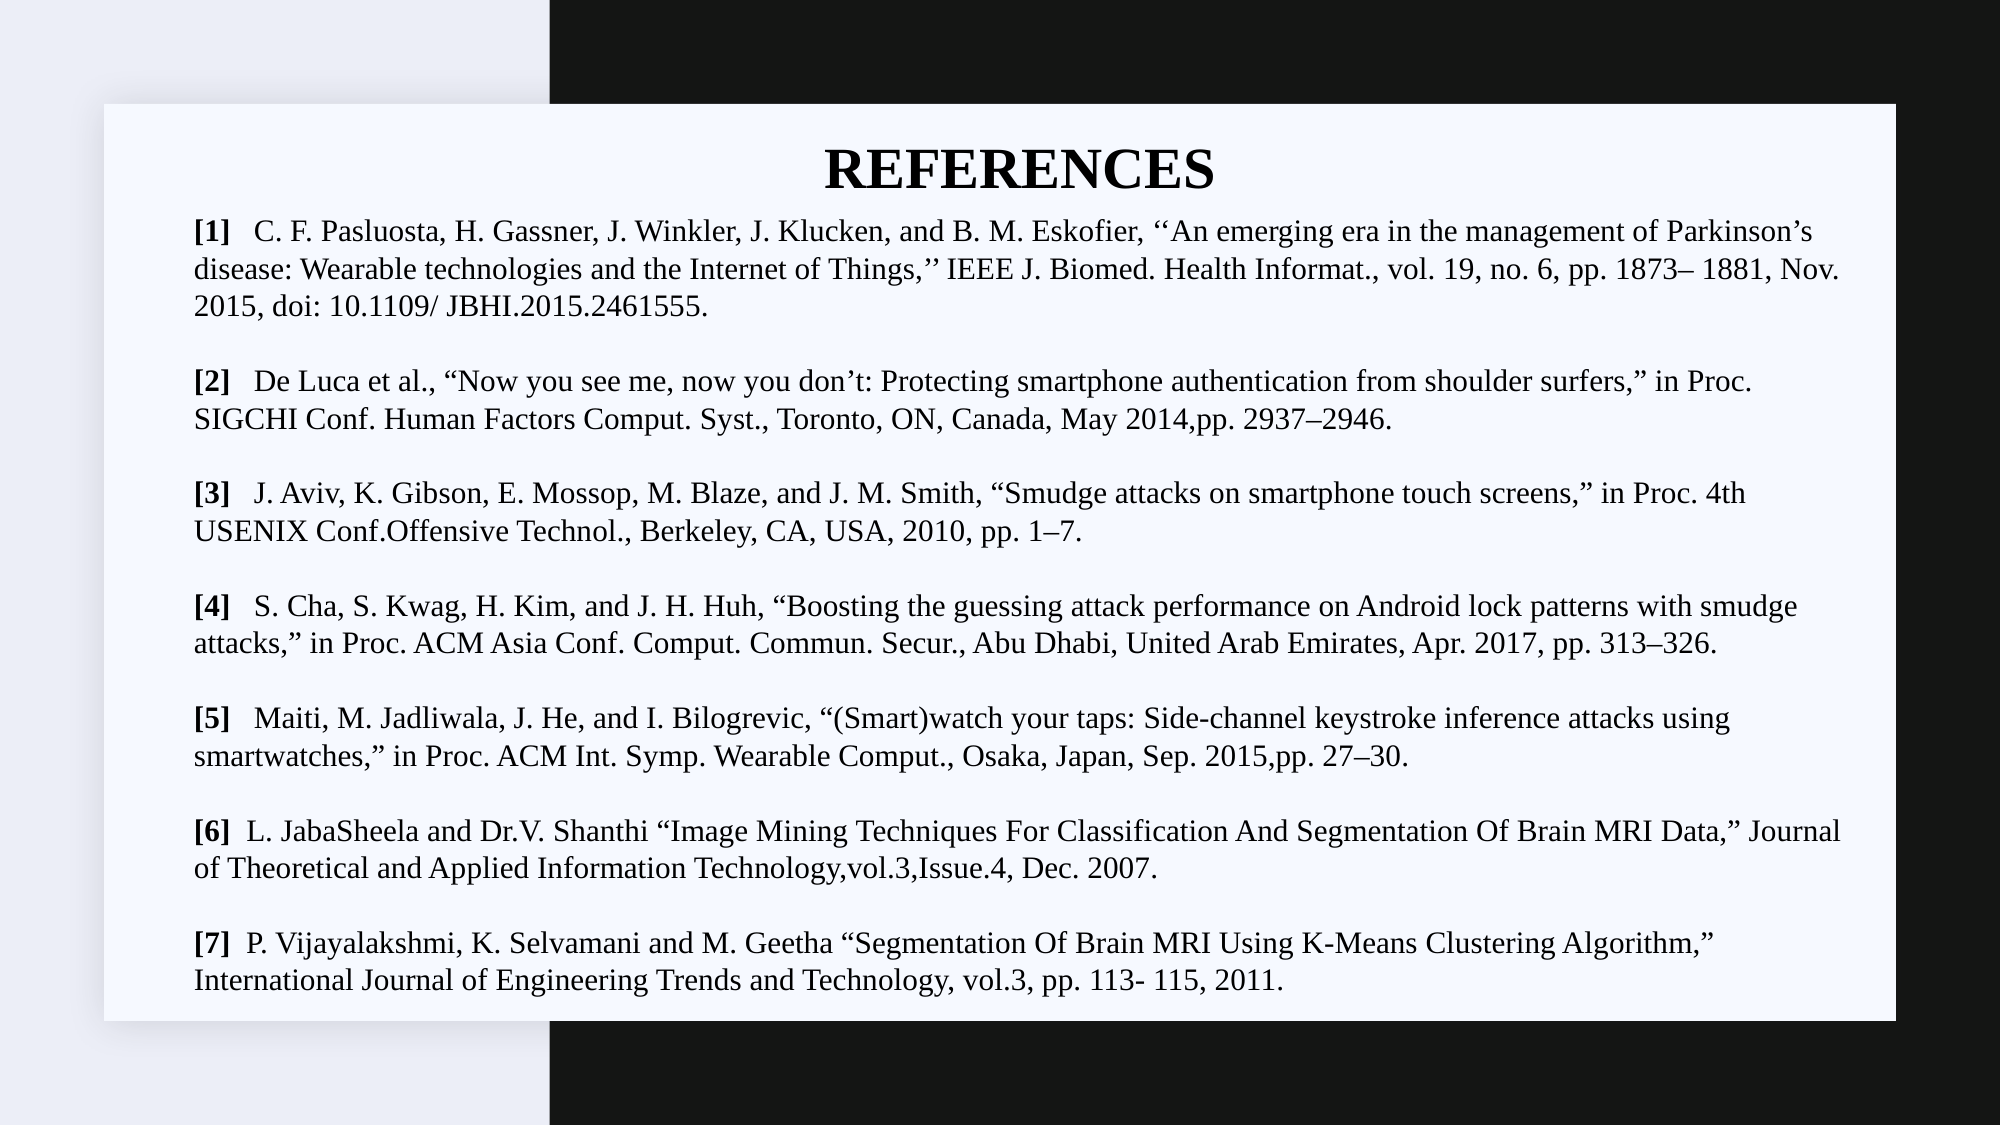

REFERENCES
[1]   C. F. Pasluosta, H. Gassner, J. Winkler, J. Klucken, and B. M. Eskofier, ‘‘An emerging era in the management of Parkinson’s disease: Wearable technologies and the Internet of Things,’’ IEEE J. Biomed. Health Informat., vol. 19, no. 6, pp. 1873– 1881, Nov. 2015, doi: 10.1109/ JBHI.2015.2461555.

[2]   De Luca et al., “Now you see me, now you don’t: Protecting smartphone authentication from shoulder surfers,” in Proc. SIGCHI Conf. Human Factors Comput. Syst., Toronto, ON, Canada, May 2014,pp. 2937–2946.

[3]   J. Aviv, K. Gibson, E. Mossop, M. Blaze, and J. M. Smith, “Smudge attacks on smartphone touch screens,” in Proc. 4th USENIX Conf.Offensive Technol., Berkeley, CA, USA, 2010, pp. 1–7.

[4]   S. Cha, S. Kwag, H. Kim, and J. H. Huh, “Boosting the guessing attack performance on Android lock patterns with smudge attacks,” in Proc. ACM Asia Conf. Comput. Commun. Secur., Abu Dhabi, United Arab Emirates, Apr. 2017, pp. 313–326.

[5]   Maiti, M. Jadliwala, J. He, and I. Bilogrevic, “(Smart)watch your taps: Side-channel keystroke inference attacks using smartwatches,” in Proc. ACM Int. Symp. Wearable Comput., Osaka, Japan, Sep. 2015,pp. 27–30.

[6]  L. JabaSheela and Dr.V. Shanthi “Image Mining Techniques For Classification And Segmentation Of Brain MRI Data,” Journal of Theoretical and Applied Information Technology,vol.3,Issue.4, Dec. 2007.

[7]  P. Vijayalakshmi, K. Selvamani and M. Geetha “Segmentation Of Brain MRI Using K-Means Clustering Algorithm,” International Journal of Engineering Trends and Technology, vol.3, pp. 113- 115, 2011.